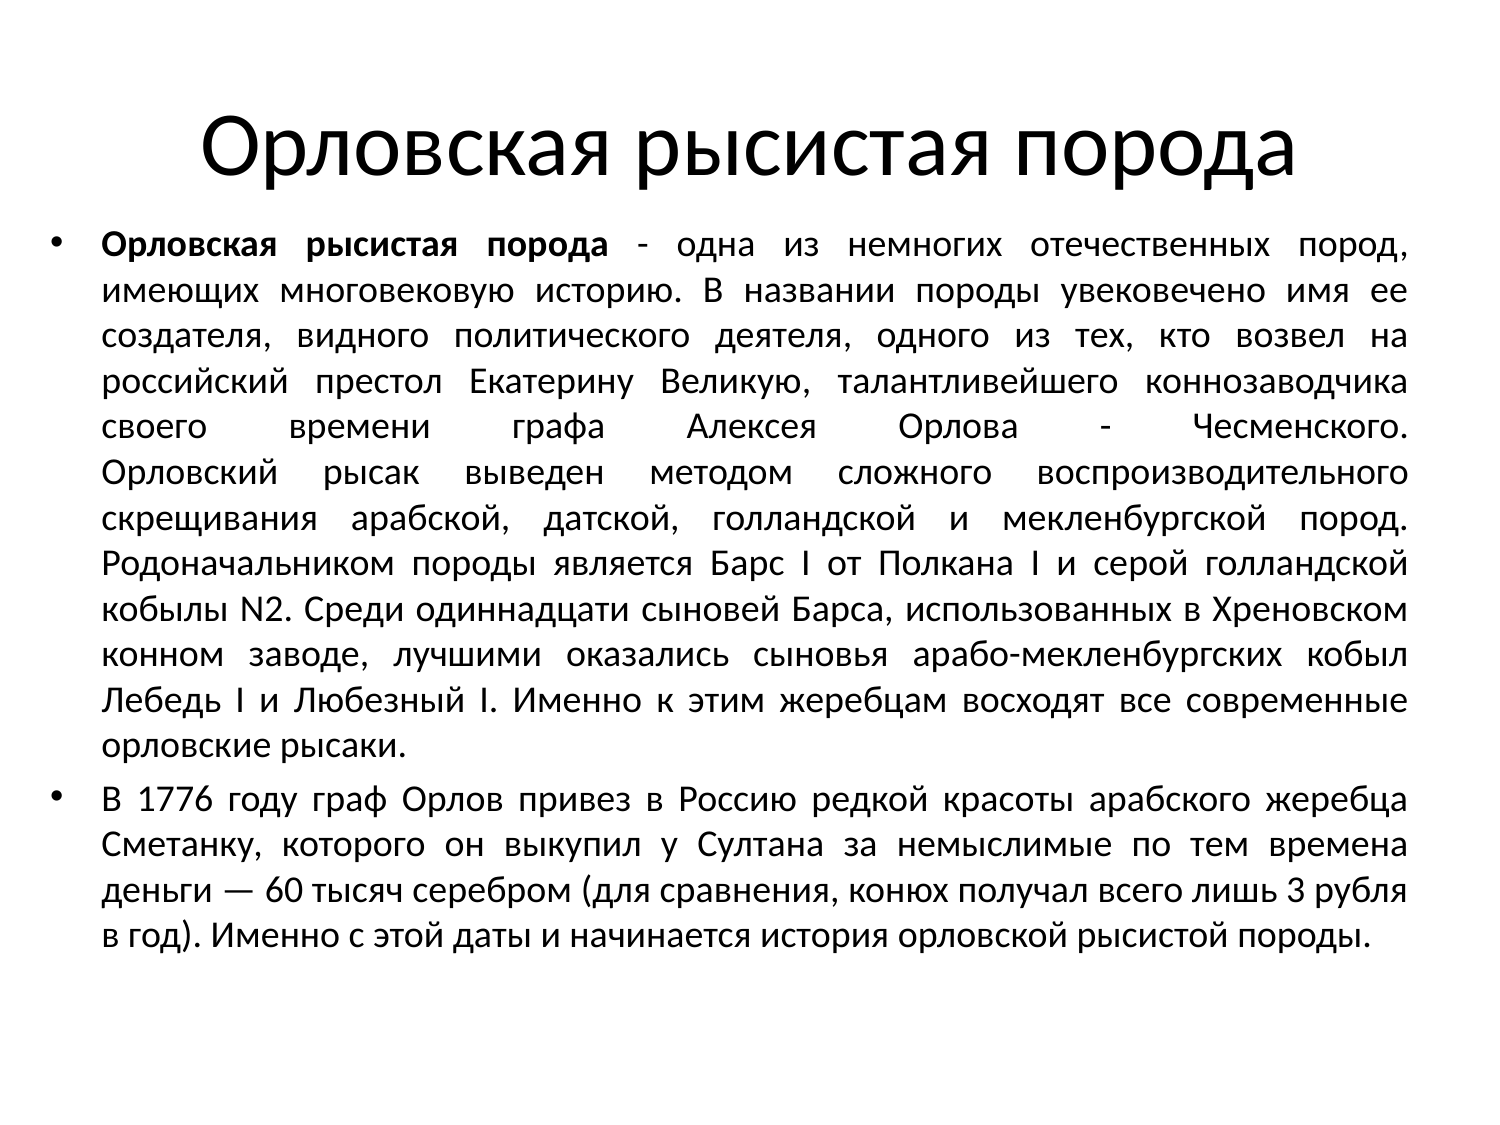

# Орловская рысистая порода
Орловская рысистая порода - одна из немногих отечественных пород, имеющих многовековую историю. В названии породы увековечено имя ее создателя, видного политического деятеля, одного из тех, кто возвел на российский престол Екатерину Великую, талантливейшего коннозаводчика своего времени графа Алексея Орлова - Чесменского.
Орловский рысак выведен методом сложного воспроизводительного скрещивания арабской, датской, голландской и мекленбургской пород. Родоначальником породы является Барс I от Полкана I и серой голландской кобылы N2. Среди одиннадцати сыновей Барса, использованных в Хреновском конном заводе, лучшими оказались сыновья арабо-мекленбургских кобыл Лебедь I и Любезный I. Именно к этим жеребцам восходят все современные орловские рысаки.
В 1776 году граф Орлов привез в Россию редкой красоты арабского жеребца Сметанку, которого он выкупил у Султана за немыслимые по тем времена деньги — 60 тысяч серебром (для сравнения, конюх получал всего лишь 3 рубля в год). Именно с этой даты и начинается история орловской рысистой породы.